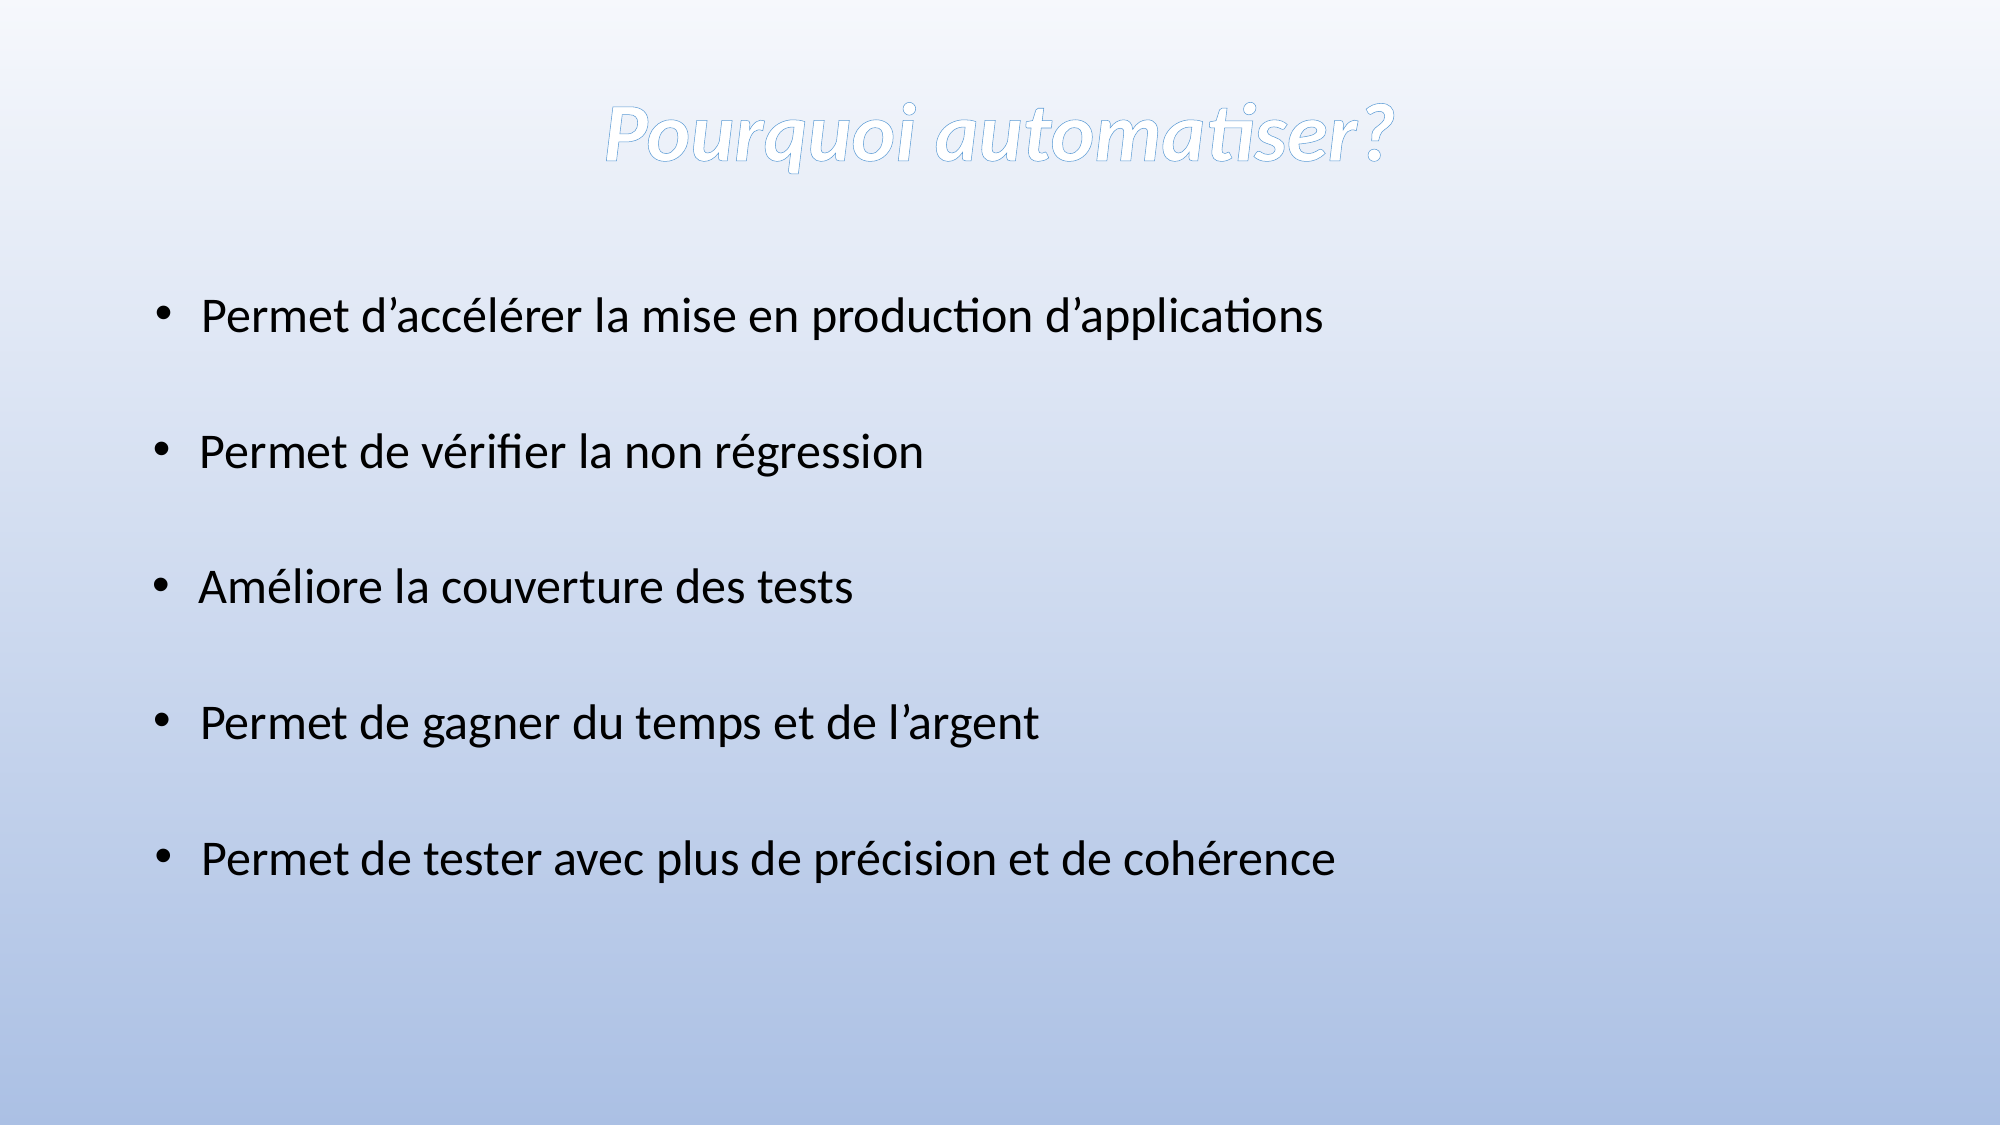

Pourquoi automatiser?
Permet d’accélérer la mise en production d’applications
Permet de vérifier la non régression
Améliore la couverture des tests
Permet de gagner du temps et de l’argent
Permet de tester avec plus de précision et de cohérence